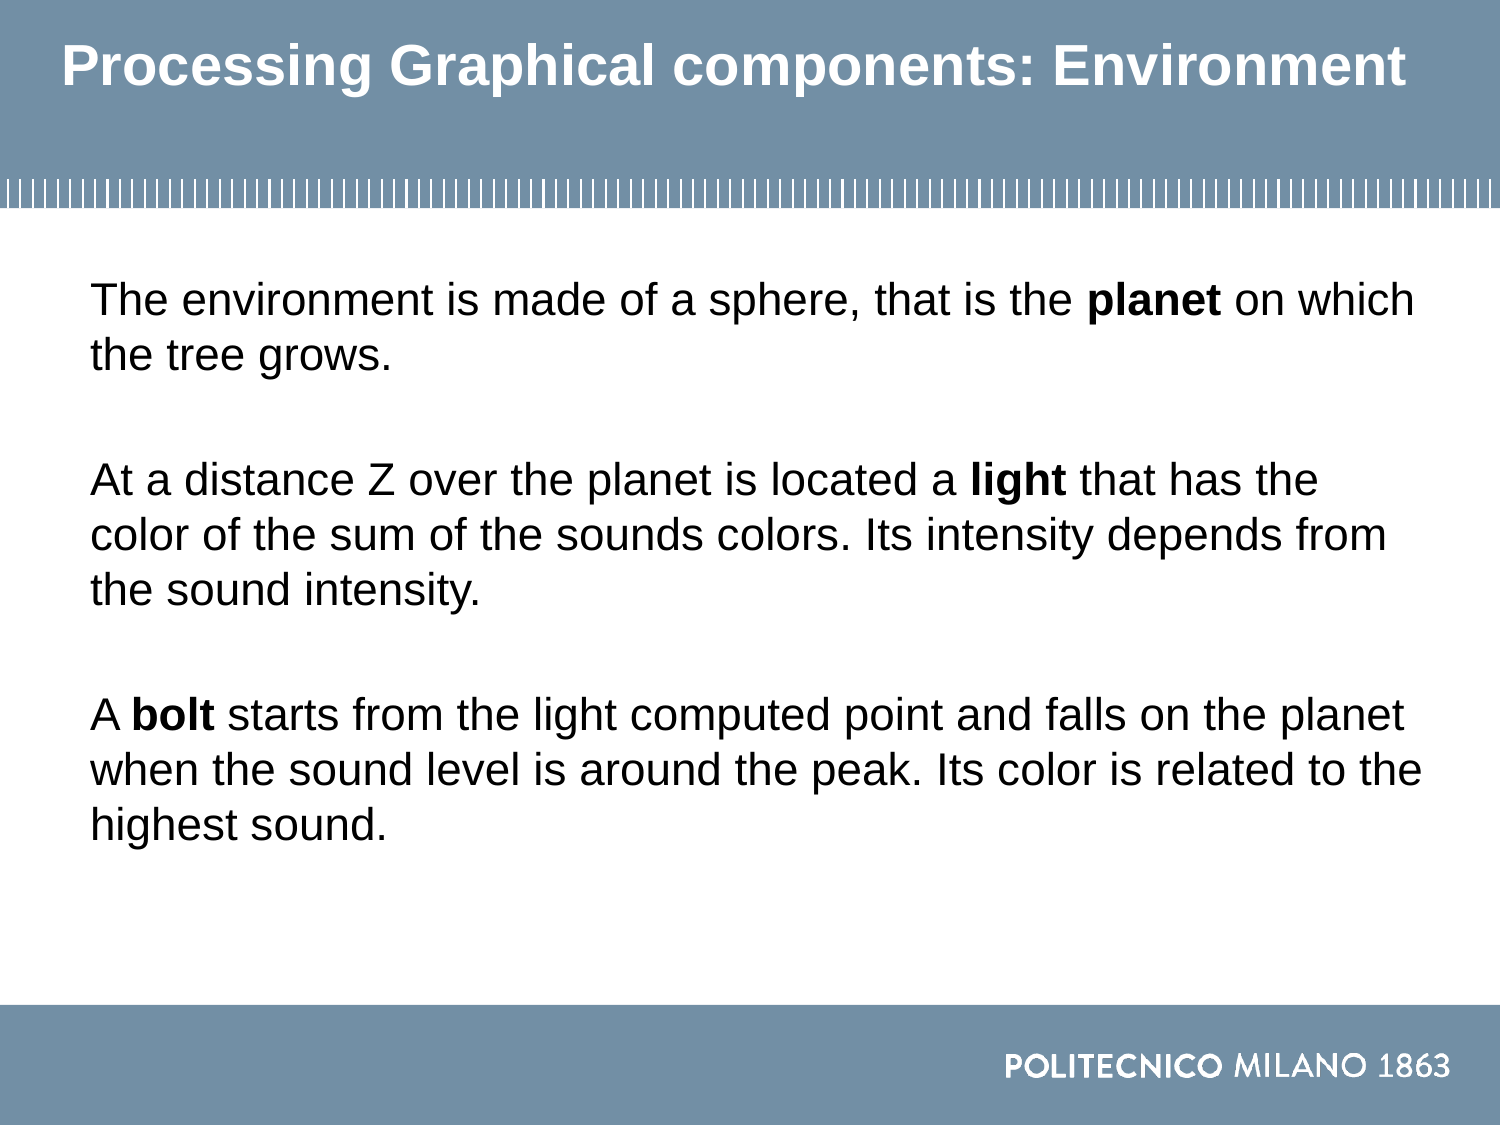

# Processing Graphical components: Environment
The environment is made of a sphere, that is the planet on which the tree grows.

At a distance Z over the planet is located a light that has the color of the sum of the sounds colors. Its intensity depends from the sound intensity.

A bolt starts from the light computed point and falls on the planet when the sound level is around the peak. Its color is related to the highest sound.